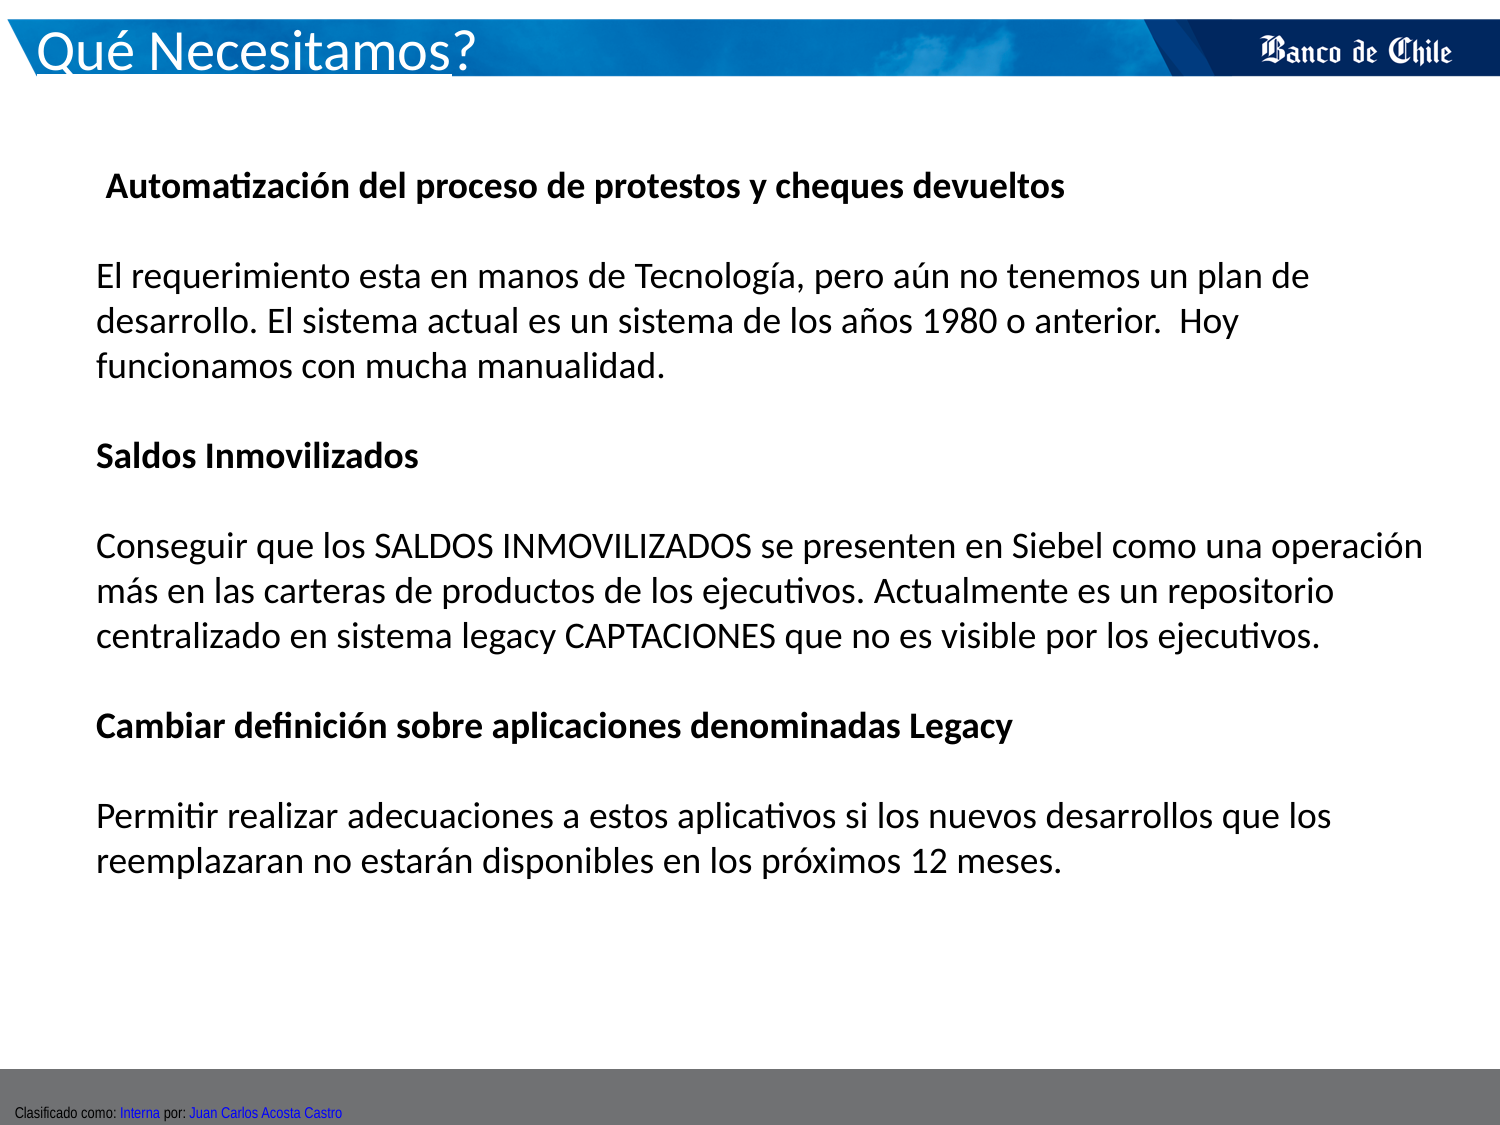

# Qué Necesitamos?
 Automatización del proceso de protestos y cheques devueltos

El requerimiento esta en manos de Tecnología, pero aún no tenemos un plan de desarrollo. El sistema actual es un sistema de los años 1980 o anterior.  Hoy funcionamos con mucha manualidad.

Saldos Inmovilizados

Conseguir que los SALDOS INMOVILIZADOS se presenten en Siebel como una operación más en las carteras de productos de los ejecutivos. Actualmente es un repositorio centralizado en sistema legacy CAPTACIONES que no es visible por los ejecutivos.

Cambiar definición sobre aplicaciones denominadas Legacy

Permitir realizar adecuaciones a estos aplicativos si los nuevos desarrollos que los reemplazaran no estarán disponibles en los próximos 12 meses.